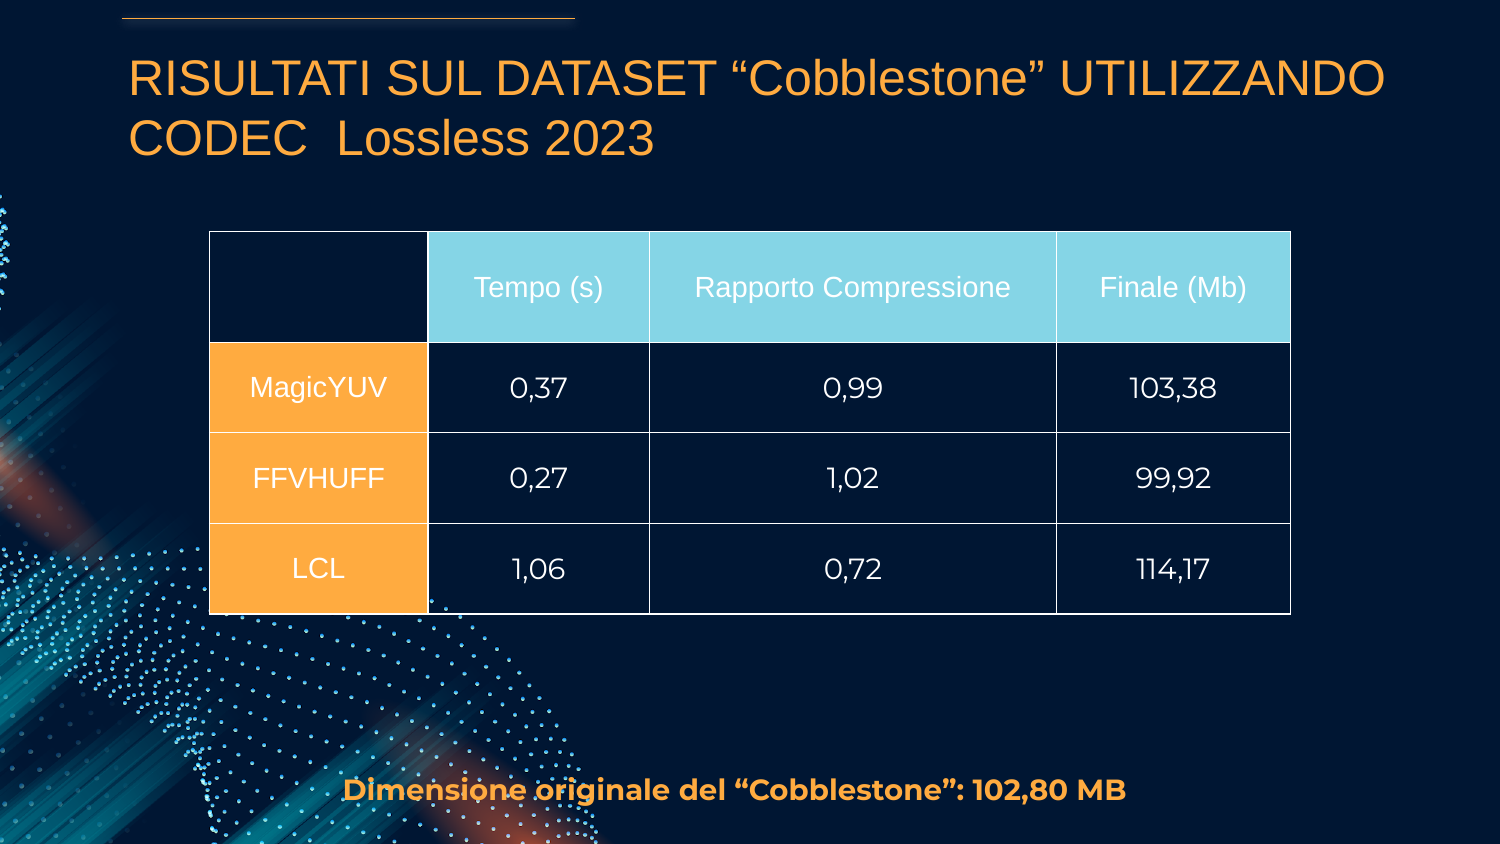

# RISULTATI SUL DATASET “Cobblestone” UTILIZZANDO CODEC  Lossless 2023
|  | Tempo (s) | Rapporto Compressione | Finale (Mb) |
| --- | --- | --- | --- |
| MagicYUV | 0,37 | 0,99 | 103,38 |
| FFVHUFF | 0,27 | 1,02 | 99,92 |
| LCL | 1,06 | 0,72 | 114,17 |
Dimensione originale del “Cobblestone”: 102,80 MB